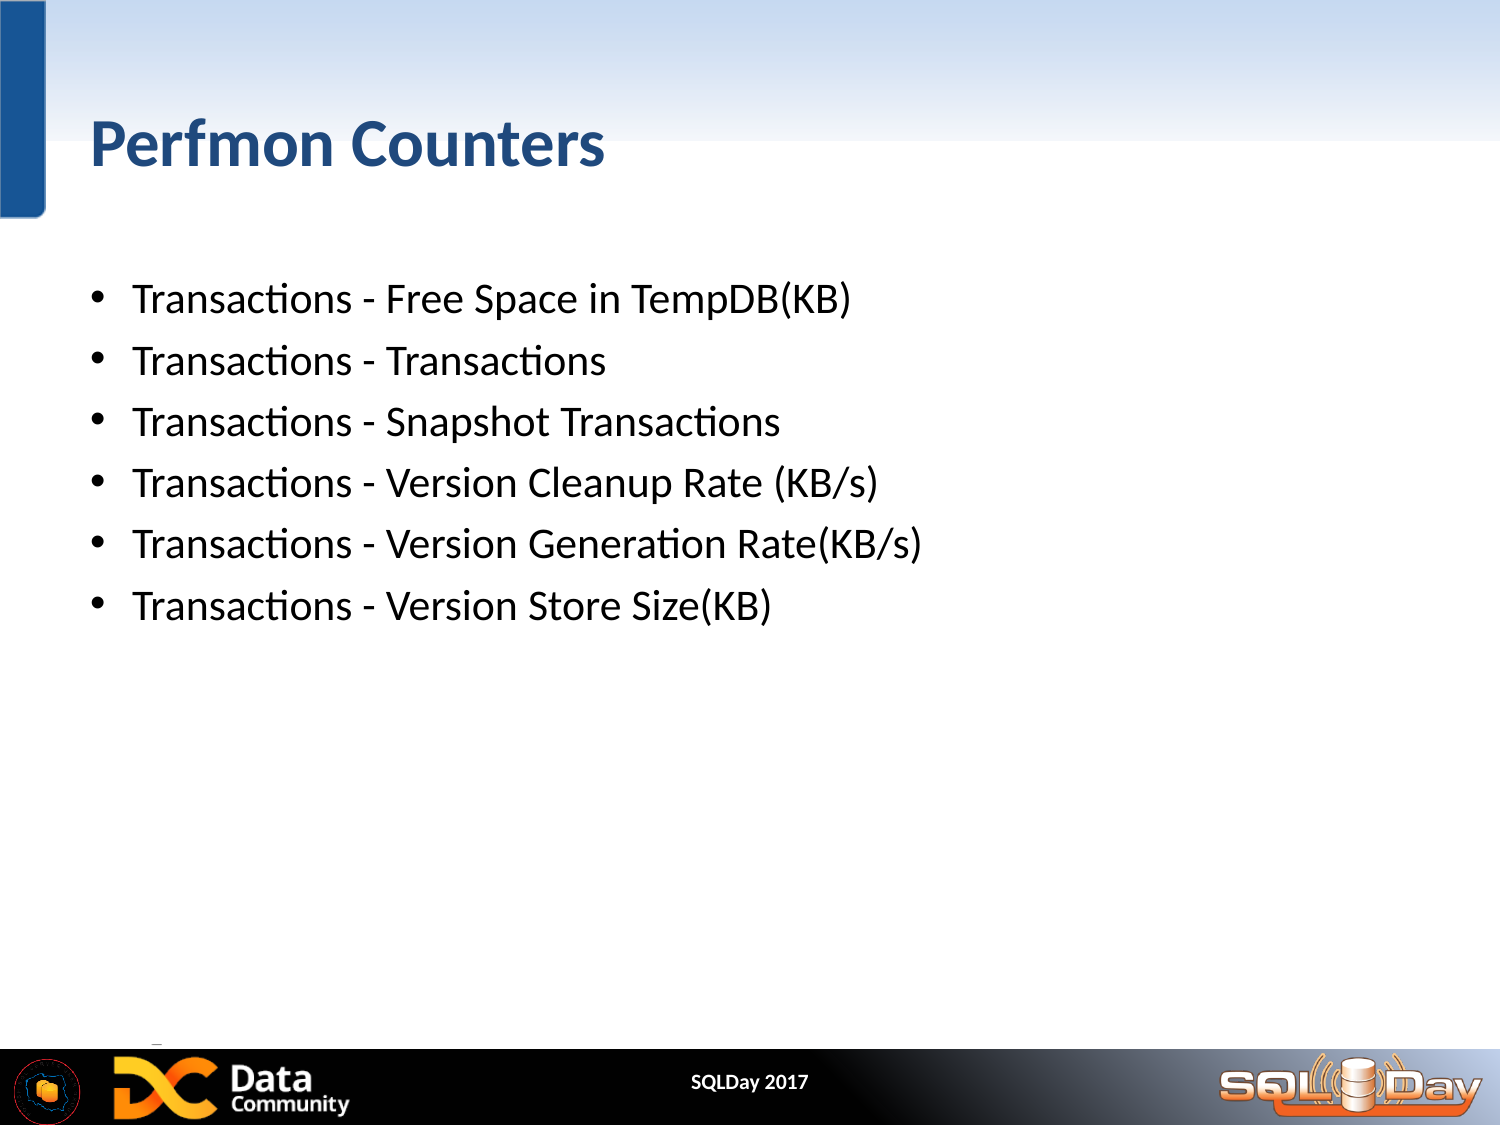

# Perfmon Counters
Transactions - Free Space in TempDB(KB)
Transactions - Transactions
Transactions - Snapshot Transactions
Transactions - Version Cleanup Rate (KB/s)
Transactions - Version Generation Rate(KB/s)
Transactions - Version Store Size(KB)